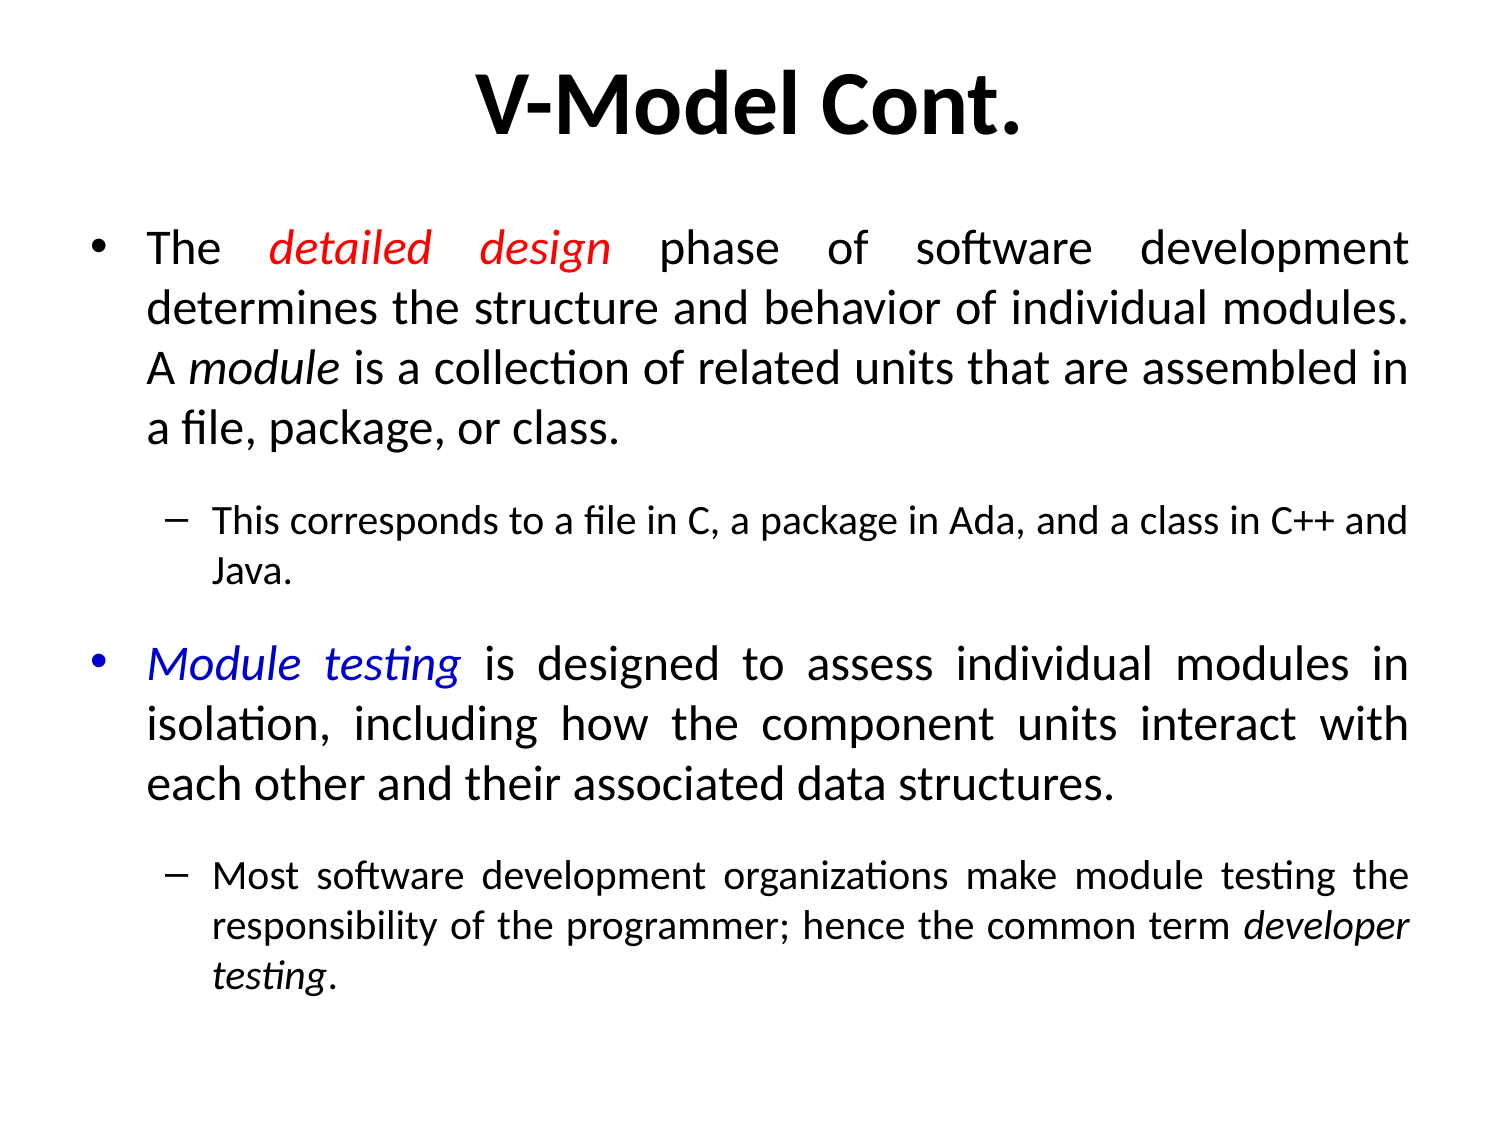

# V-Model Cont.
The detailed design phase of software development determines the structure and behavior of individual modules. A module is a collection of related units that are assembled in a file, package, or class.
This corresponds to a file in C, a package in Ada, and a class in C++ and Java.
Module testing is designed to assess individual modules in isolation, including how the component units interact with each other and their associated data structures.
Most software development organizations make module testing the responsibility of the programmer; hence the common term developer testing.